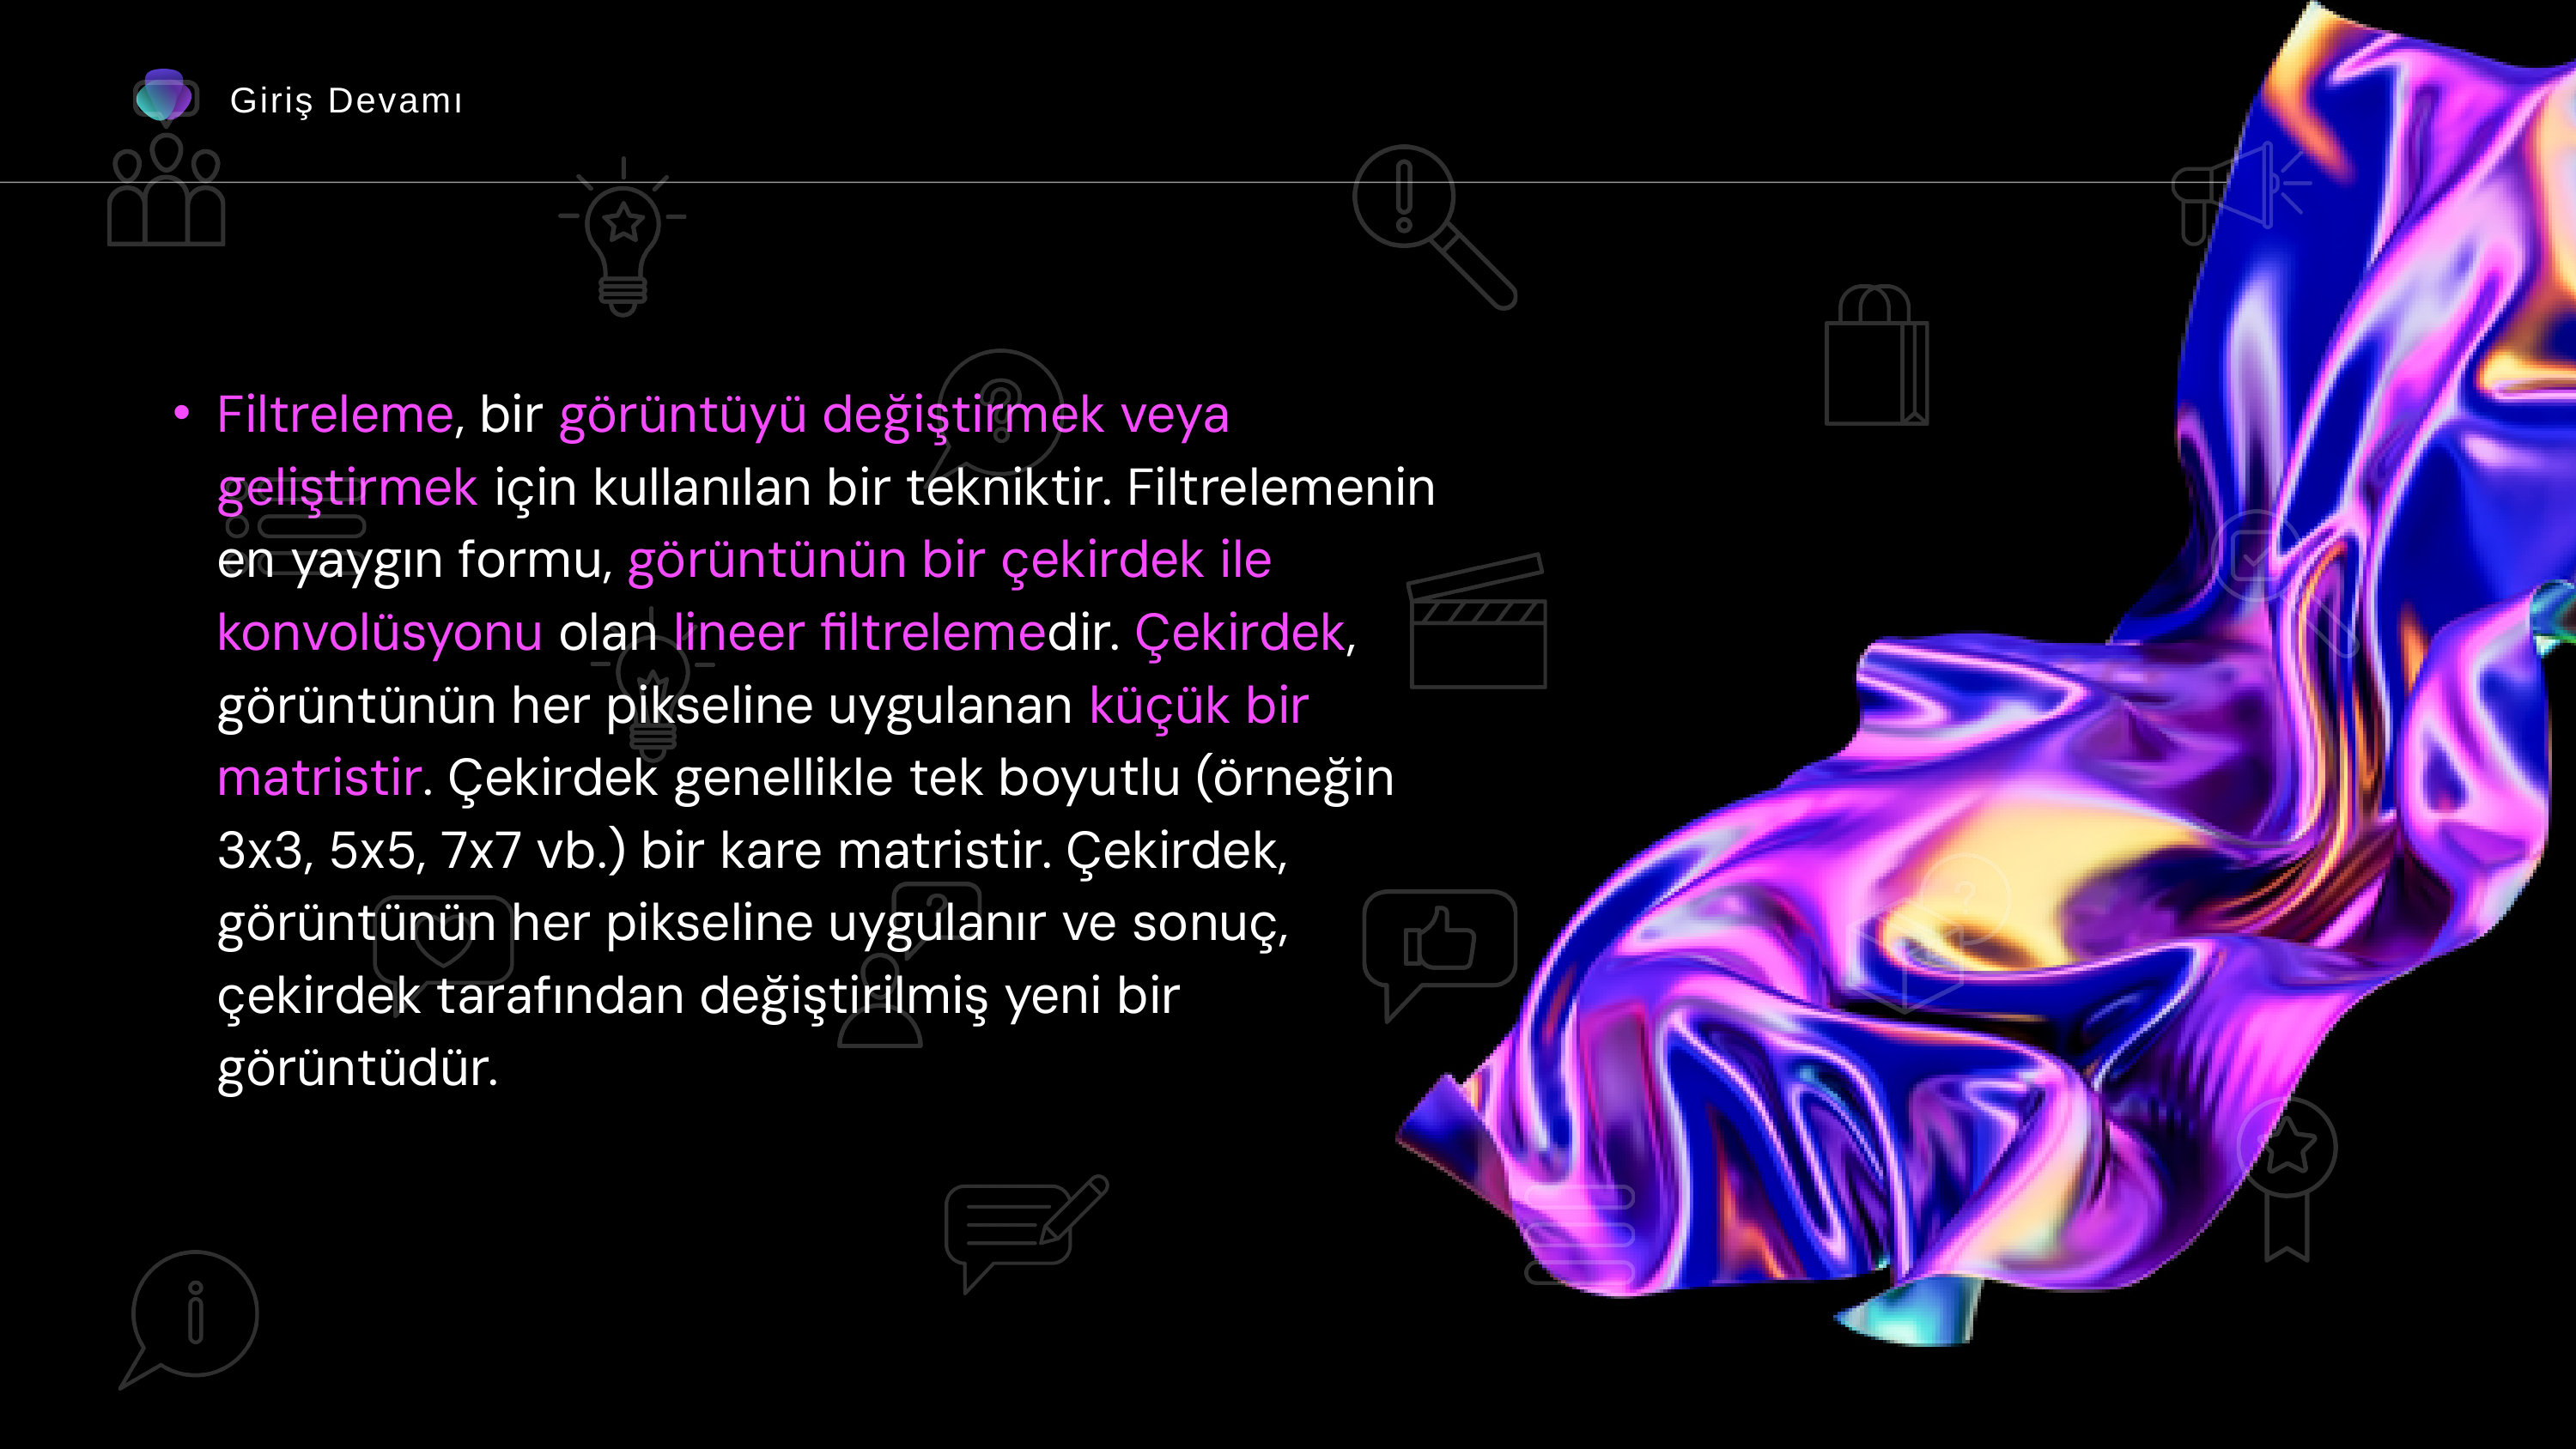

Giriş Devamı

Filtreleme, bir görüntüyü değiştirmek veya geliştirmek için kullanılan bir tekniktir. Filtrelemenin en yaygın formu, görüntünün bir çekirdek ile konvolüsyonu olan lineer filtrelemedir. Çekirdek, görüntünün her pikseline uygulanan küçük bir matristir. Çekirdek genellikle tek boyutlu (örneğin 3x3, 5x5, 7x7 vb.) bir kare matristir. Çekirdek, görüntünün her pikseline uygulanır ve sonuç, çekirdek tarafından değiştirilmiş yeni bir görüntüdür.